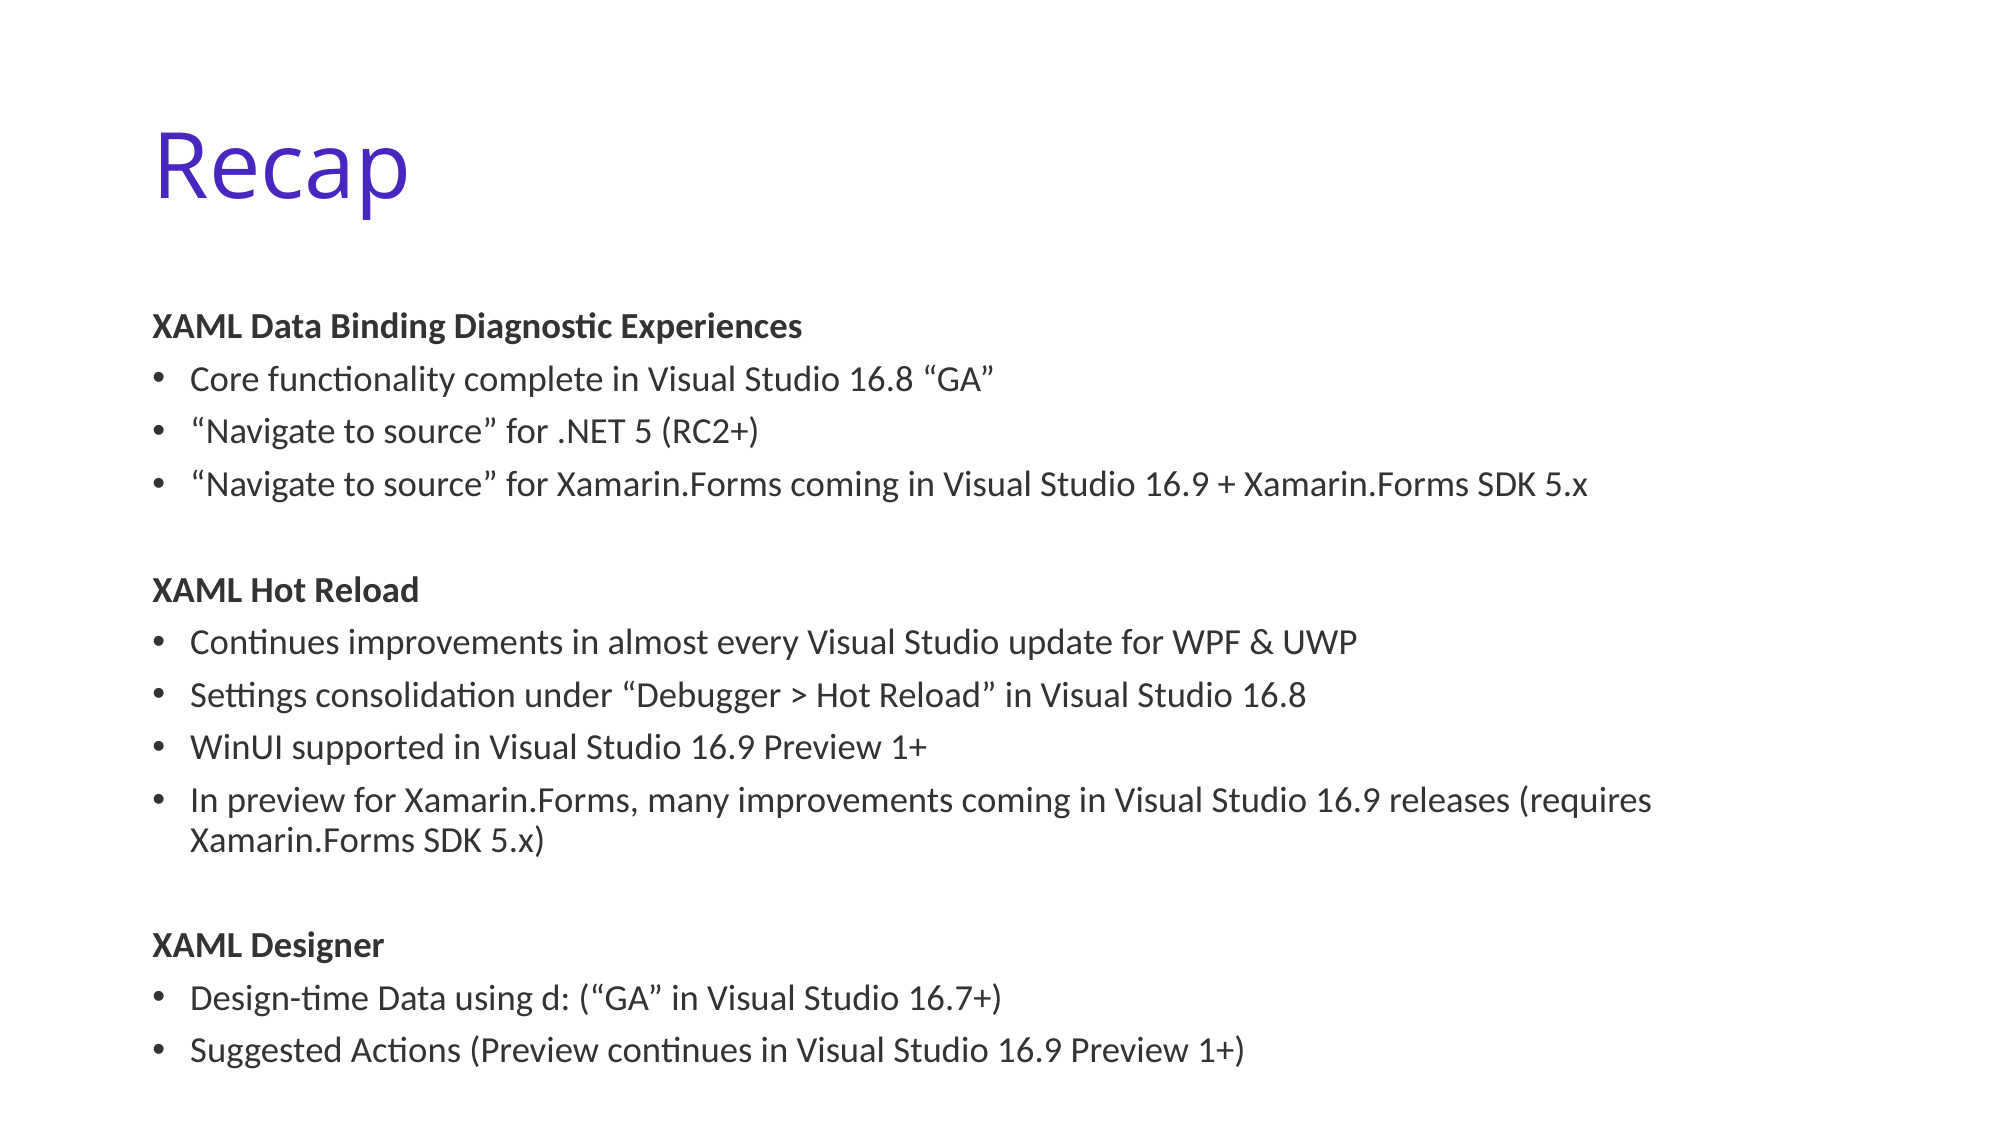

# Recap
XAML Data Binding Diagnostic Experiences
Core functionality complete in Visual Studio 16.8 “GA”
“Navigate to source” for .NET 5 (RC2+)
“Navigate to source” for Xamarin.Forms coming in Visual Studio 16.9 + Xamarin.Forms SDK 5.x

XAML Hot Reload
Continues improvements in almost every Visual Studio update for WPF & UWP
Settings consolidation under “Debugger > Hot Reload” in Visual Studio 16.8
WinUI supported in Visual Studio 16.9 Preview 1+
In preview for Xamarin.Forms, many improvements coming in Visual Studio 16.9 releases (requires Xamarin.Forms SDK 5.x)

XAML Designer
Design-time Data using d: (“GA” in Visual Studio 16.7+)
Suggested Actions (Preview continues in Visual Studio 16.9 Preview 1+)